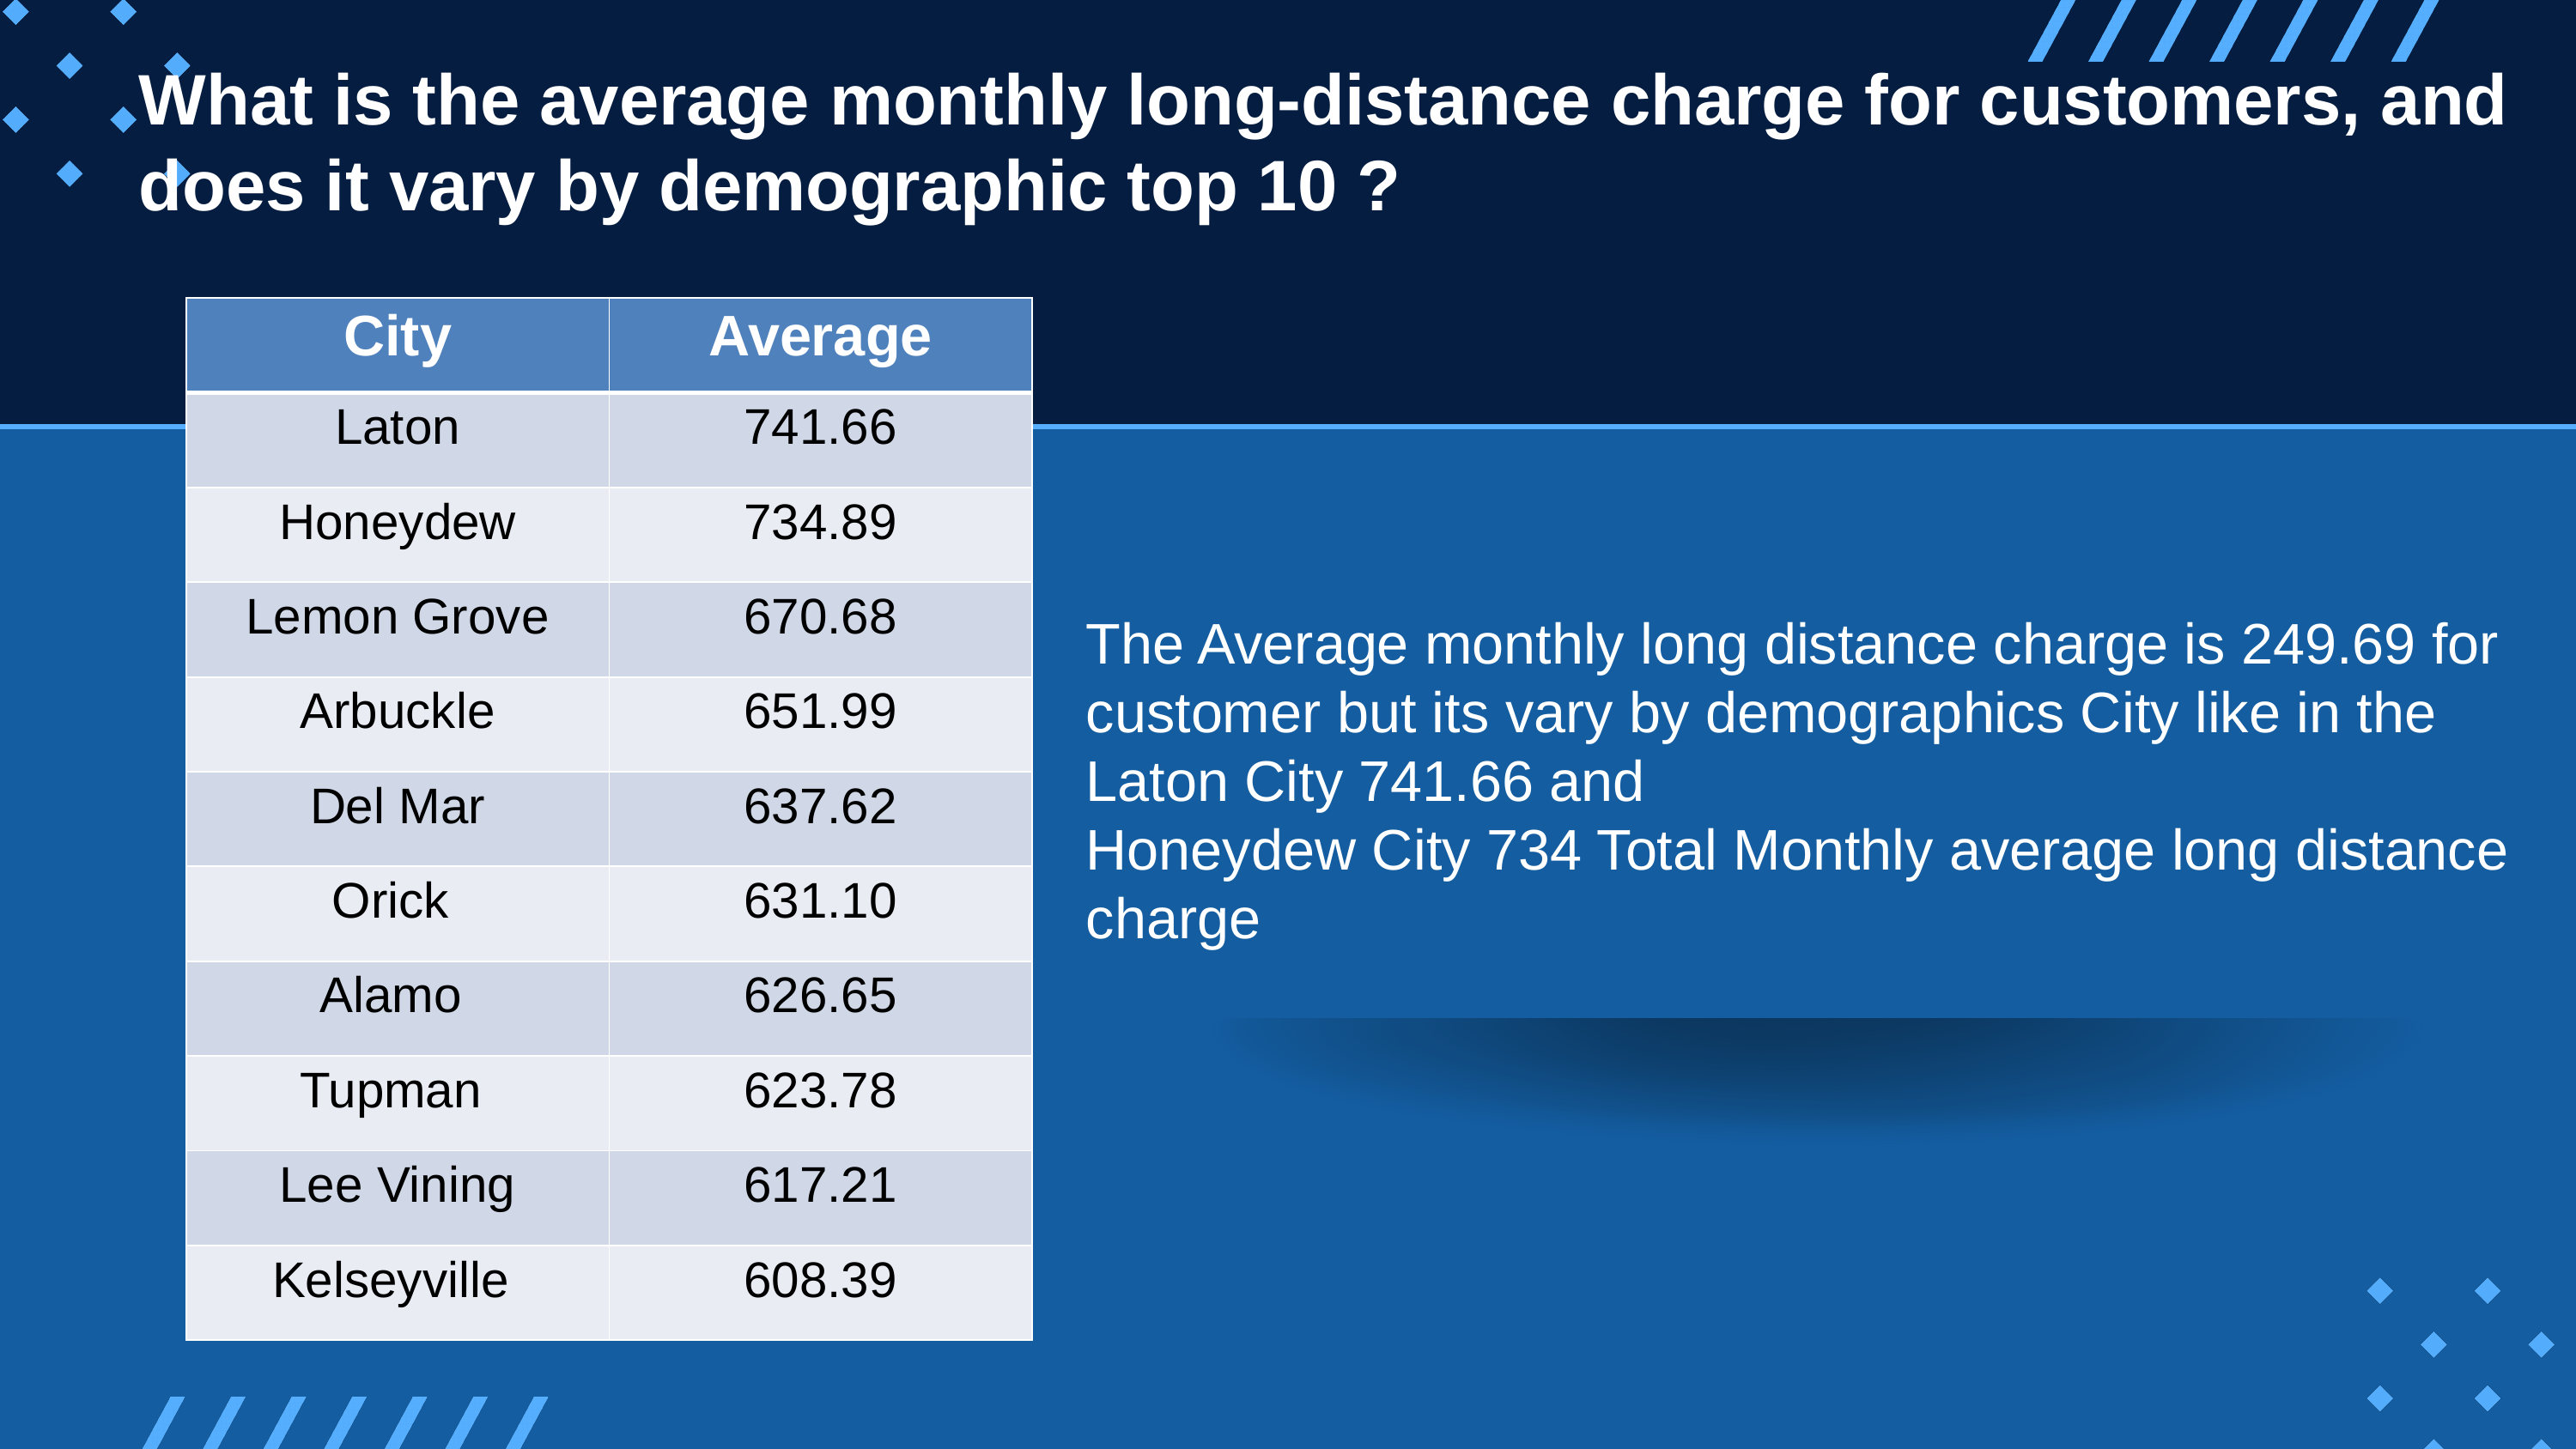

What is the average monthly long-distance charge for customers, and does it vary by demographic top 10 ?
| City | Average |
| --- | --- |
| Laton | 741.66 |
| Honeydew | 734.89 |
| Lemon Grove | 670.68 |
| Arbuckle | 651.99 |
| Del Mar | 637.62 |
| Orick | 631.10 |
| Alamo | 626.65 |
| Tupman | 623.78 |
| Lee Vining | 617.21 |
| Kelseyville | 608.39 |
The Average monthly long distance charge is 249.69 for customer but its vary by demographics City like in the Laton City 741.66 and
Honeydew City 734 Total Monthly average long distance charge